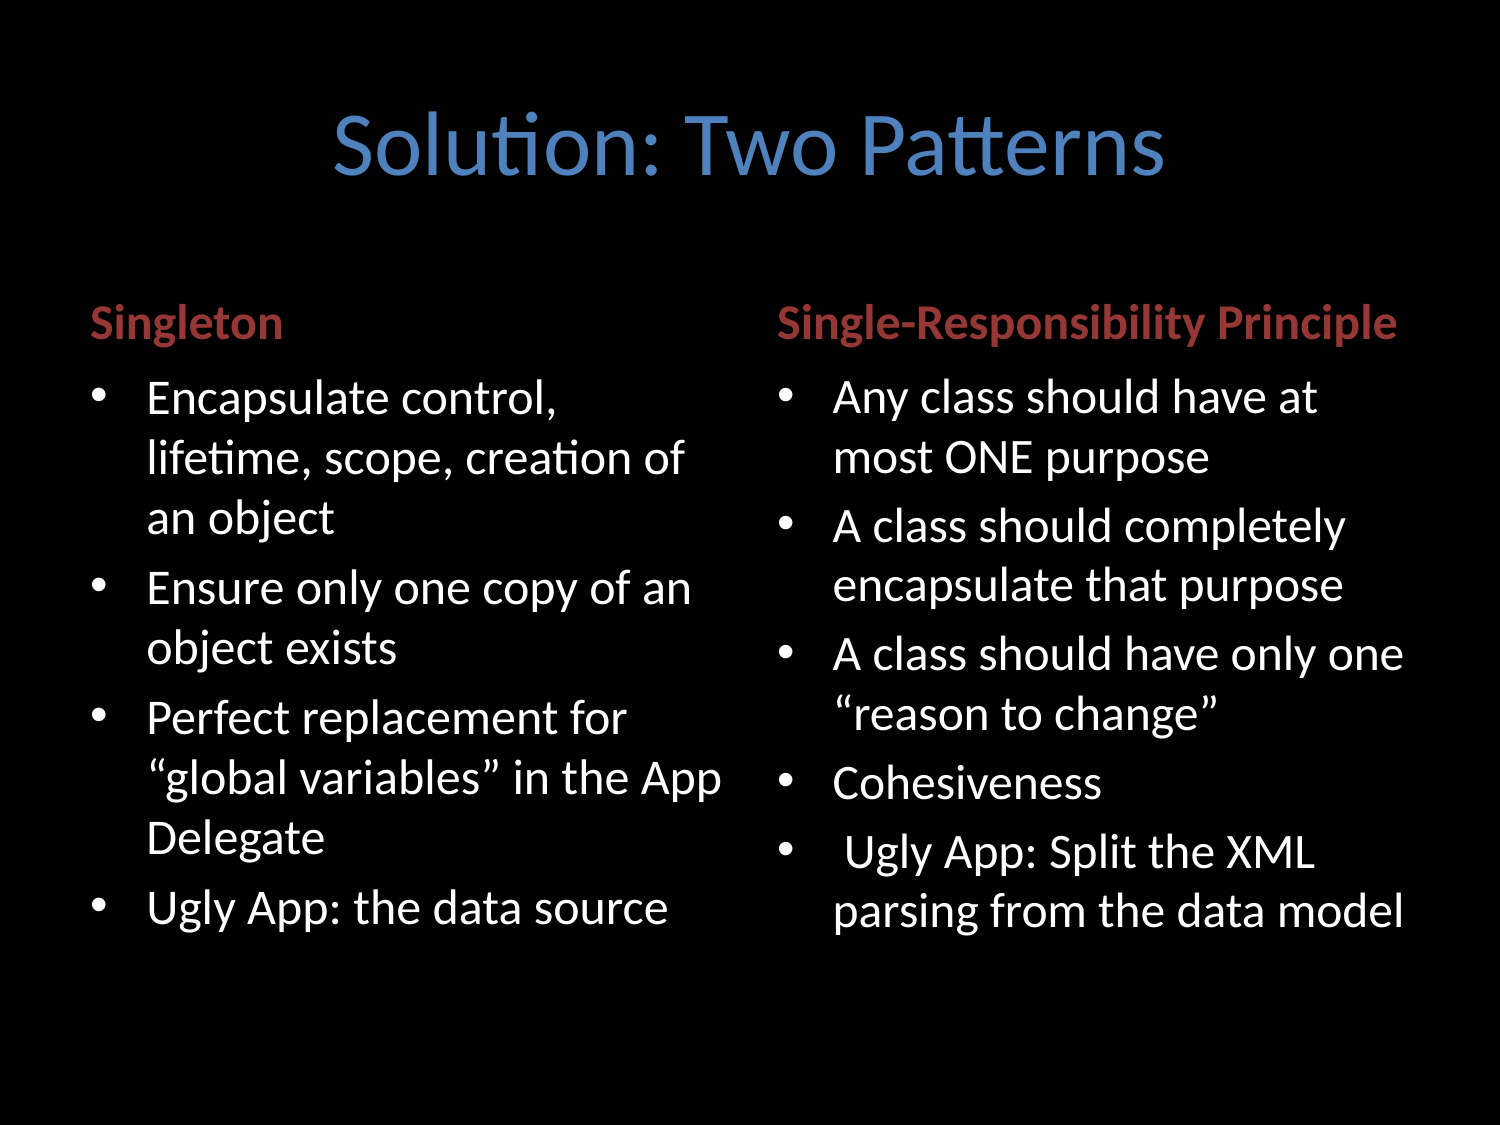

# Solution: Two Patterns
Singleton
Single-Responsibility Principle
Encapsulate control, lifetime, scope, creation of an object
Ensure only one copy of an object exists
Perfect replacement for “global variables” in the App Delegate
Ugly App: the data source
Any class should have at most ONE purpose
A class should completely encapsulate that purpose
A class should have only one “reason to change”
Cohesiveness
 Ugly App: Split the XML parsing from the data model